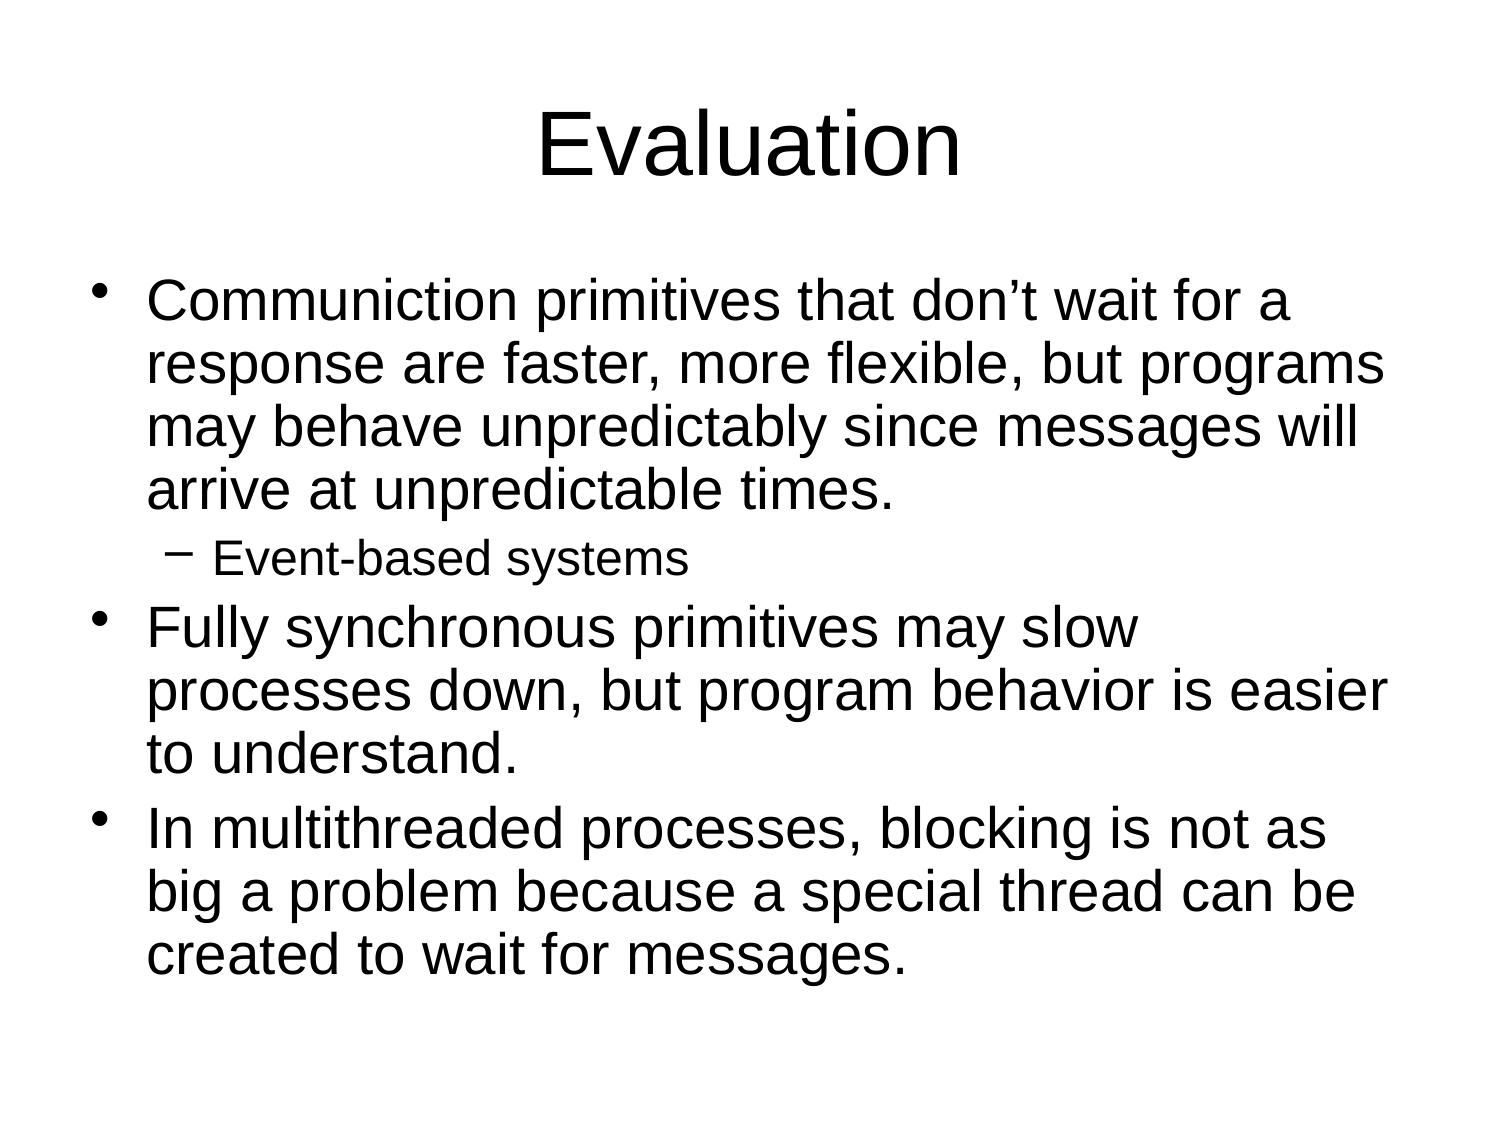

# Evaluation
Communiction primitives that don’t wait for a response are faster, more flexible, but programs may behave unpredictably since messages will arrive at unpredictable times.
Event-based systems
Fully synchronous primitives may slow processes down, but program behavior is easier to understand.
In multithreaded processes, blocking is not as big a problem because a special thread can be created to wait for messages.